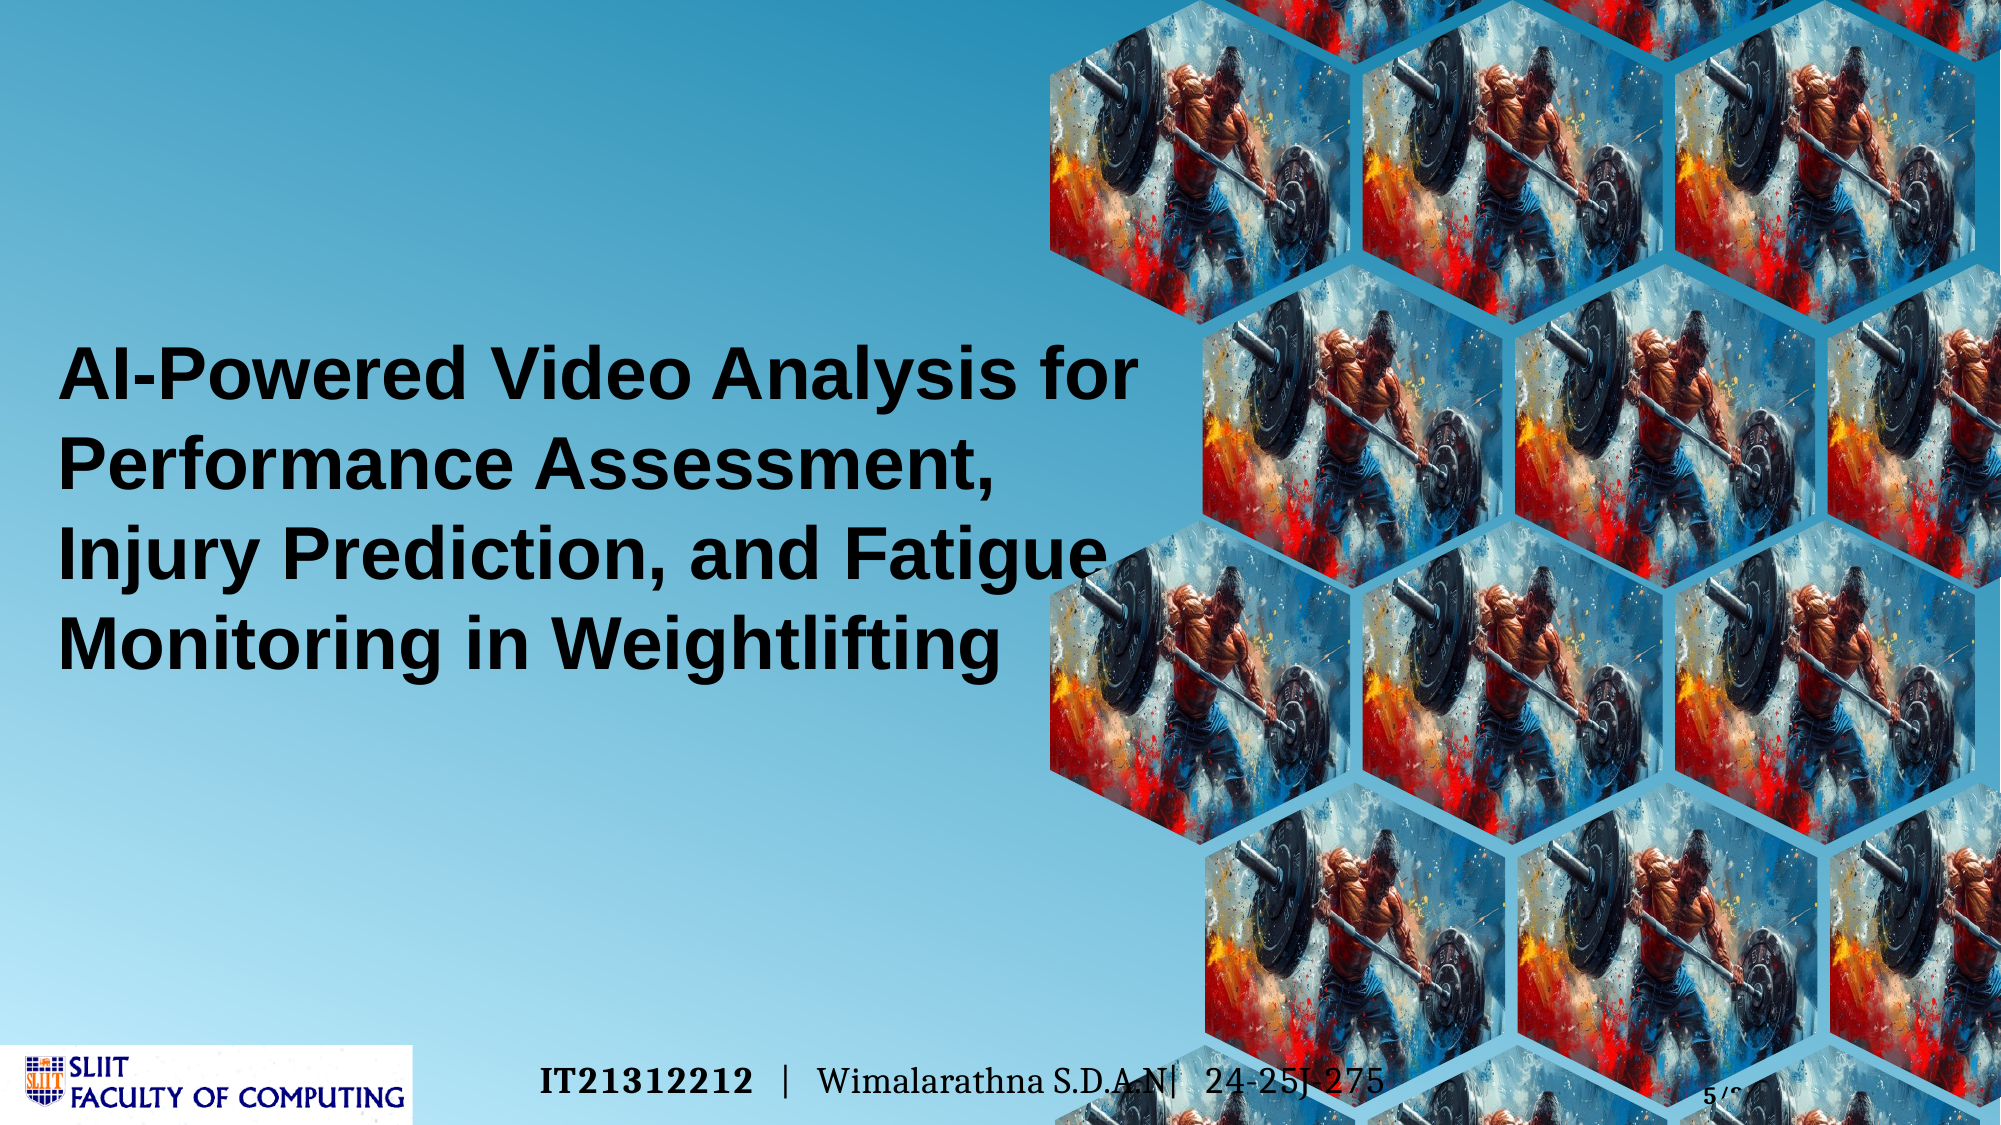

AI-Powered Video Analysis for Performance Assessment, Injury Prediction, and Fatigue Monitoring in Weightlifting
IT21312212   |   Wimalarathna S.D.A.N|   24-25J-275